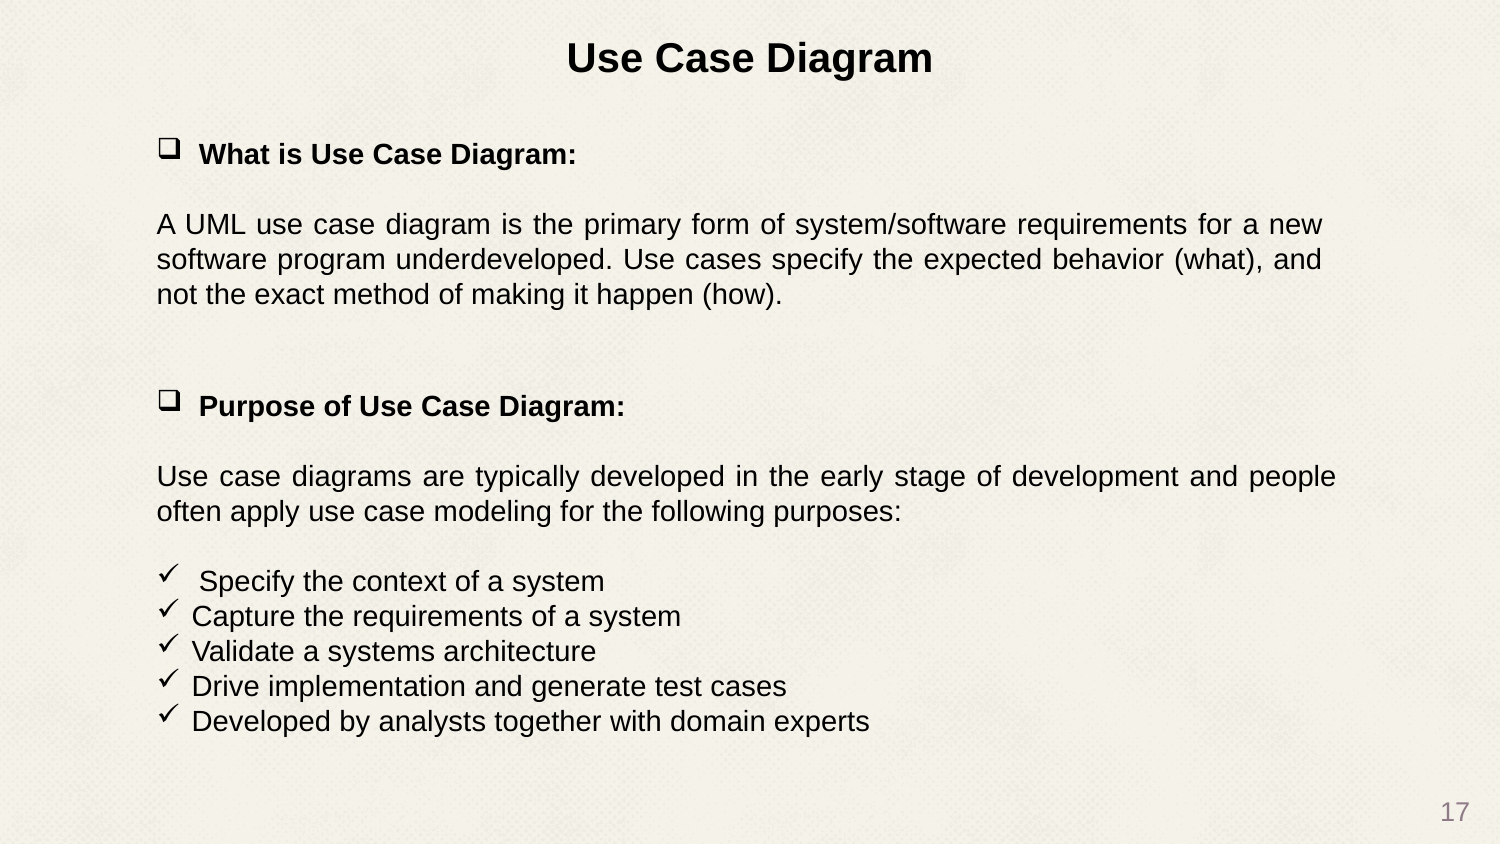

Use Case Diagram
What is Use Case Diagram:

A UML use case diagram is the primary form of system/software requirements for a new software program underdeveloped. Use cases specify the expected behavior (what), and not the exact method of making it happen (how).
Purpose of Use Case Diagram:

Use case diagrams are typically developed in the early stage of development and people often apply use case modeling for the following purposes:

Specify the context of a system
Capture the requirements of a system
Validate a systems architecture
Drive implementation and generate test cases
Developed by analysts together with domain experts
17